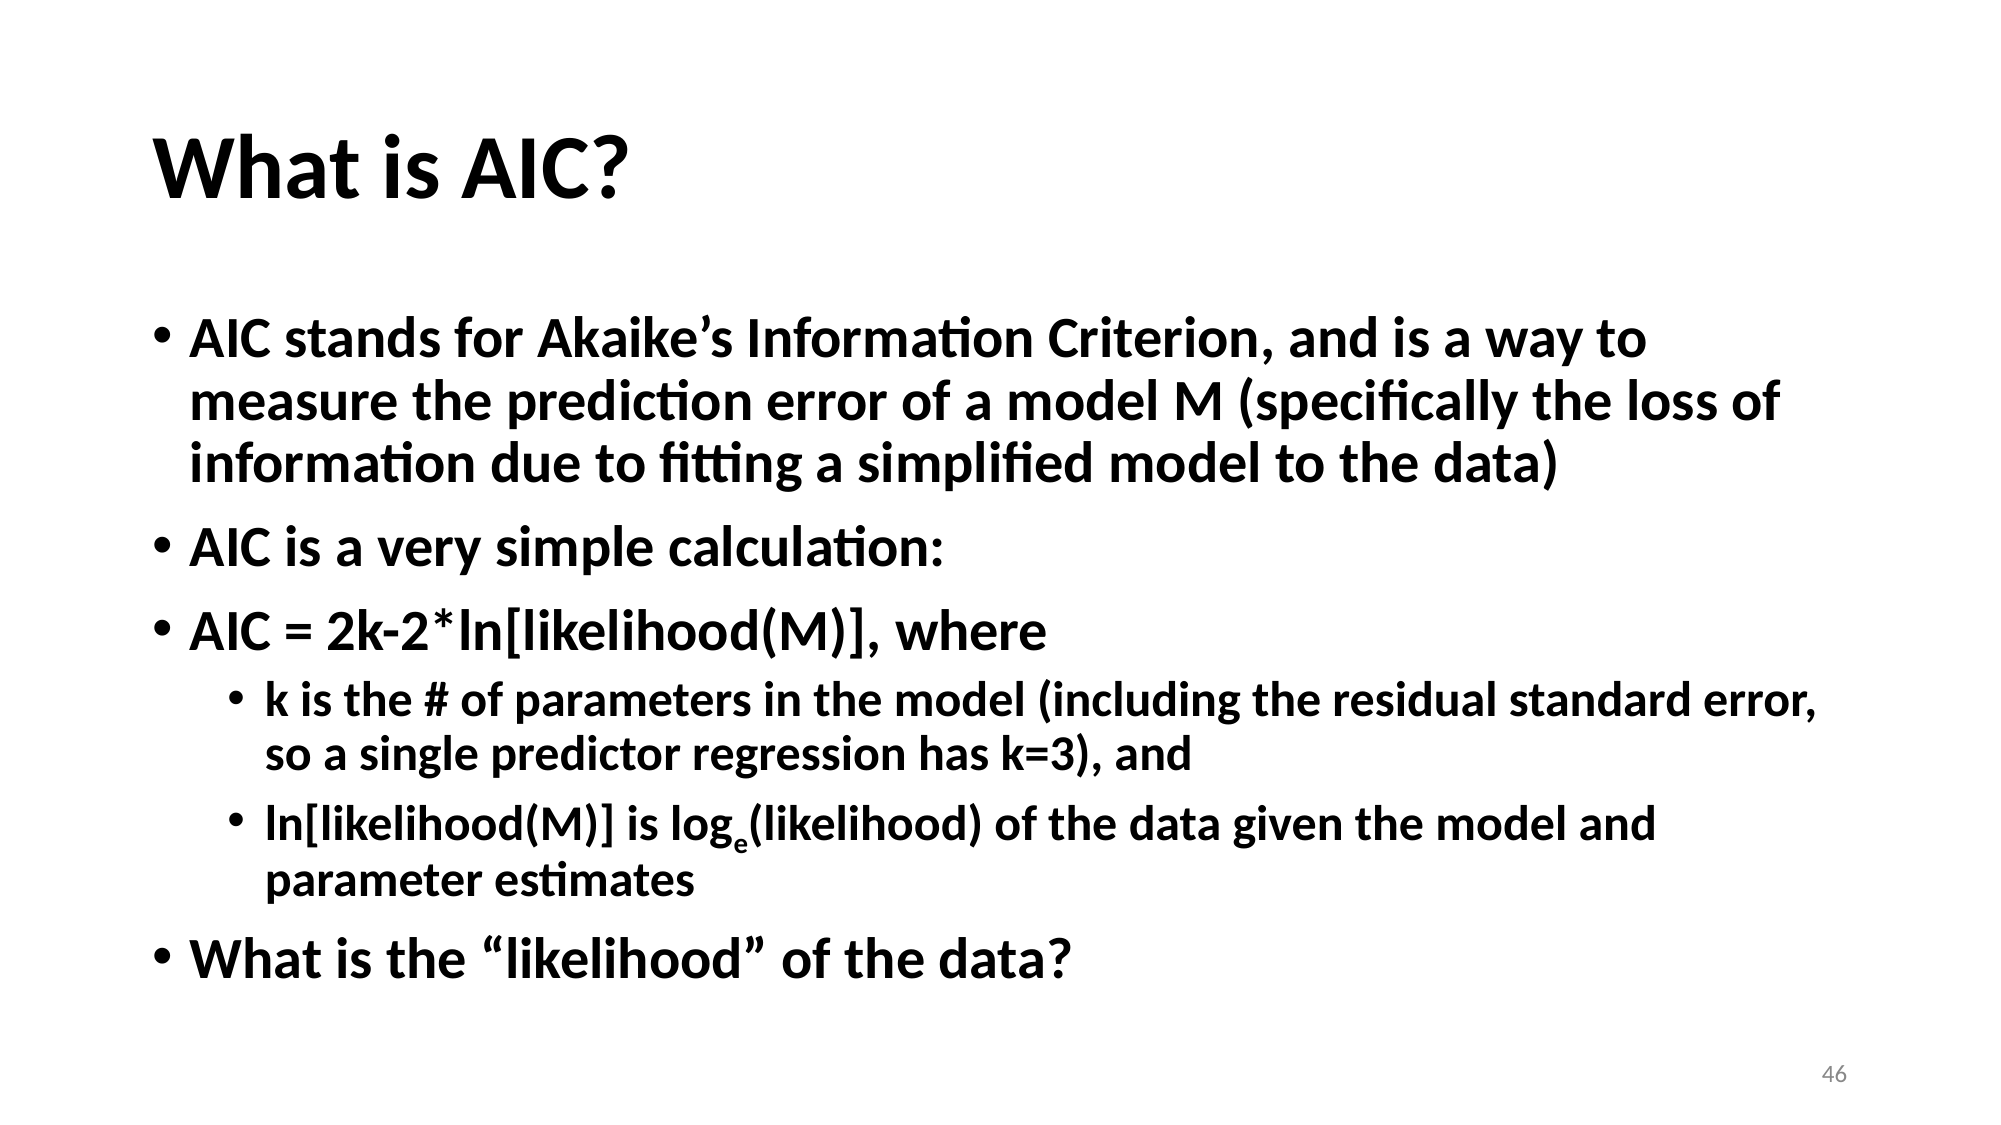

# What is AIC?
AIC stands for Akaike’s Information Criterion, and is a way to measure the prediction error of a model M (specifically the loss of information due to fitting a simplified model to the data)
AIC is a very simple calculation:
AIC = 2k-2*ln[likelihood(M)], where
k is the # of parameters in the model (including the residual standard error, so a single predictor regression has k=3), and
ln[likelihood(M)] is loge(likelihood) of the data given the model and parameter estimates
What is the “likelihood” of the data?
46